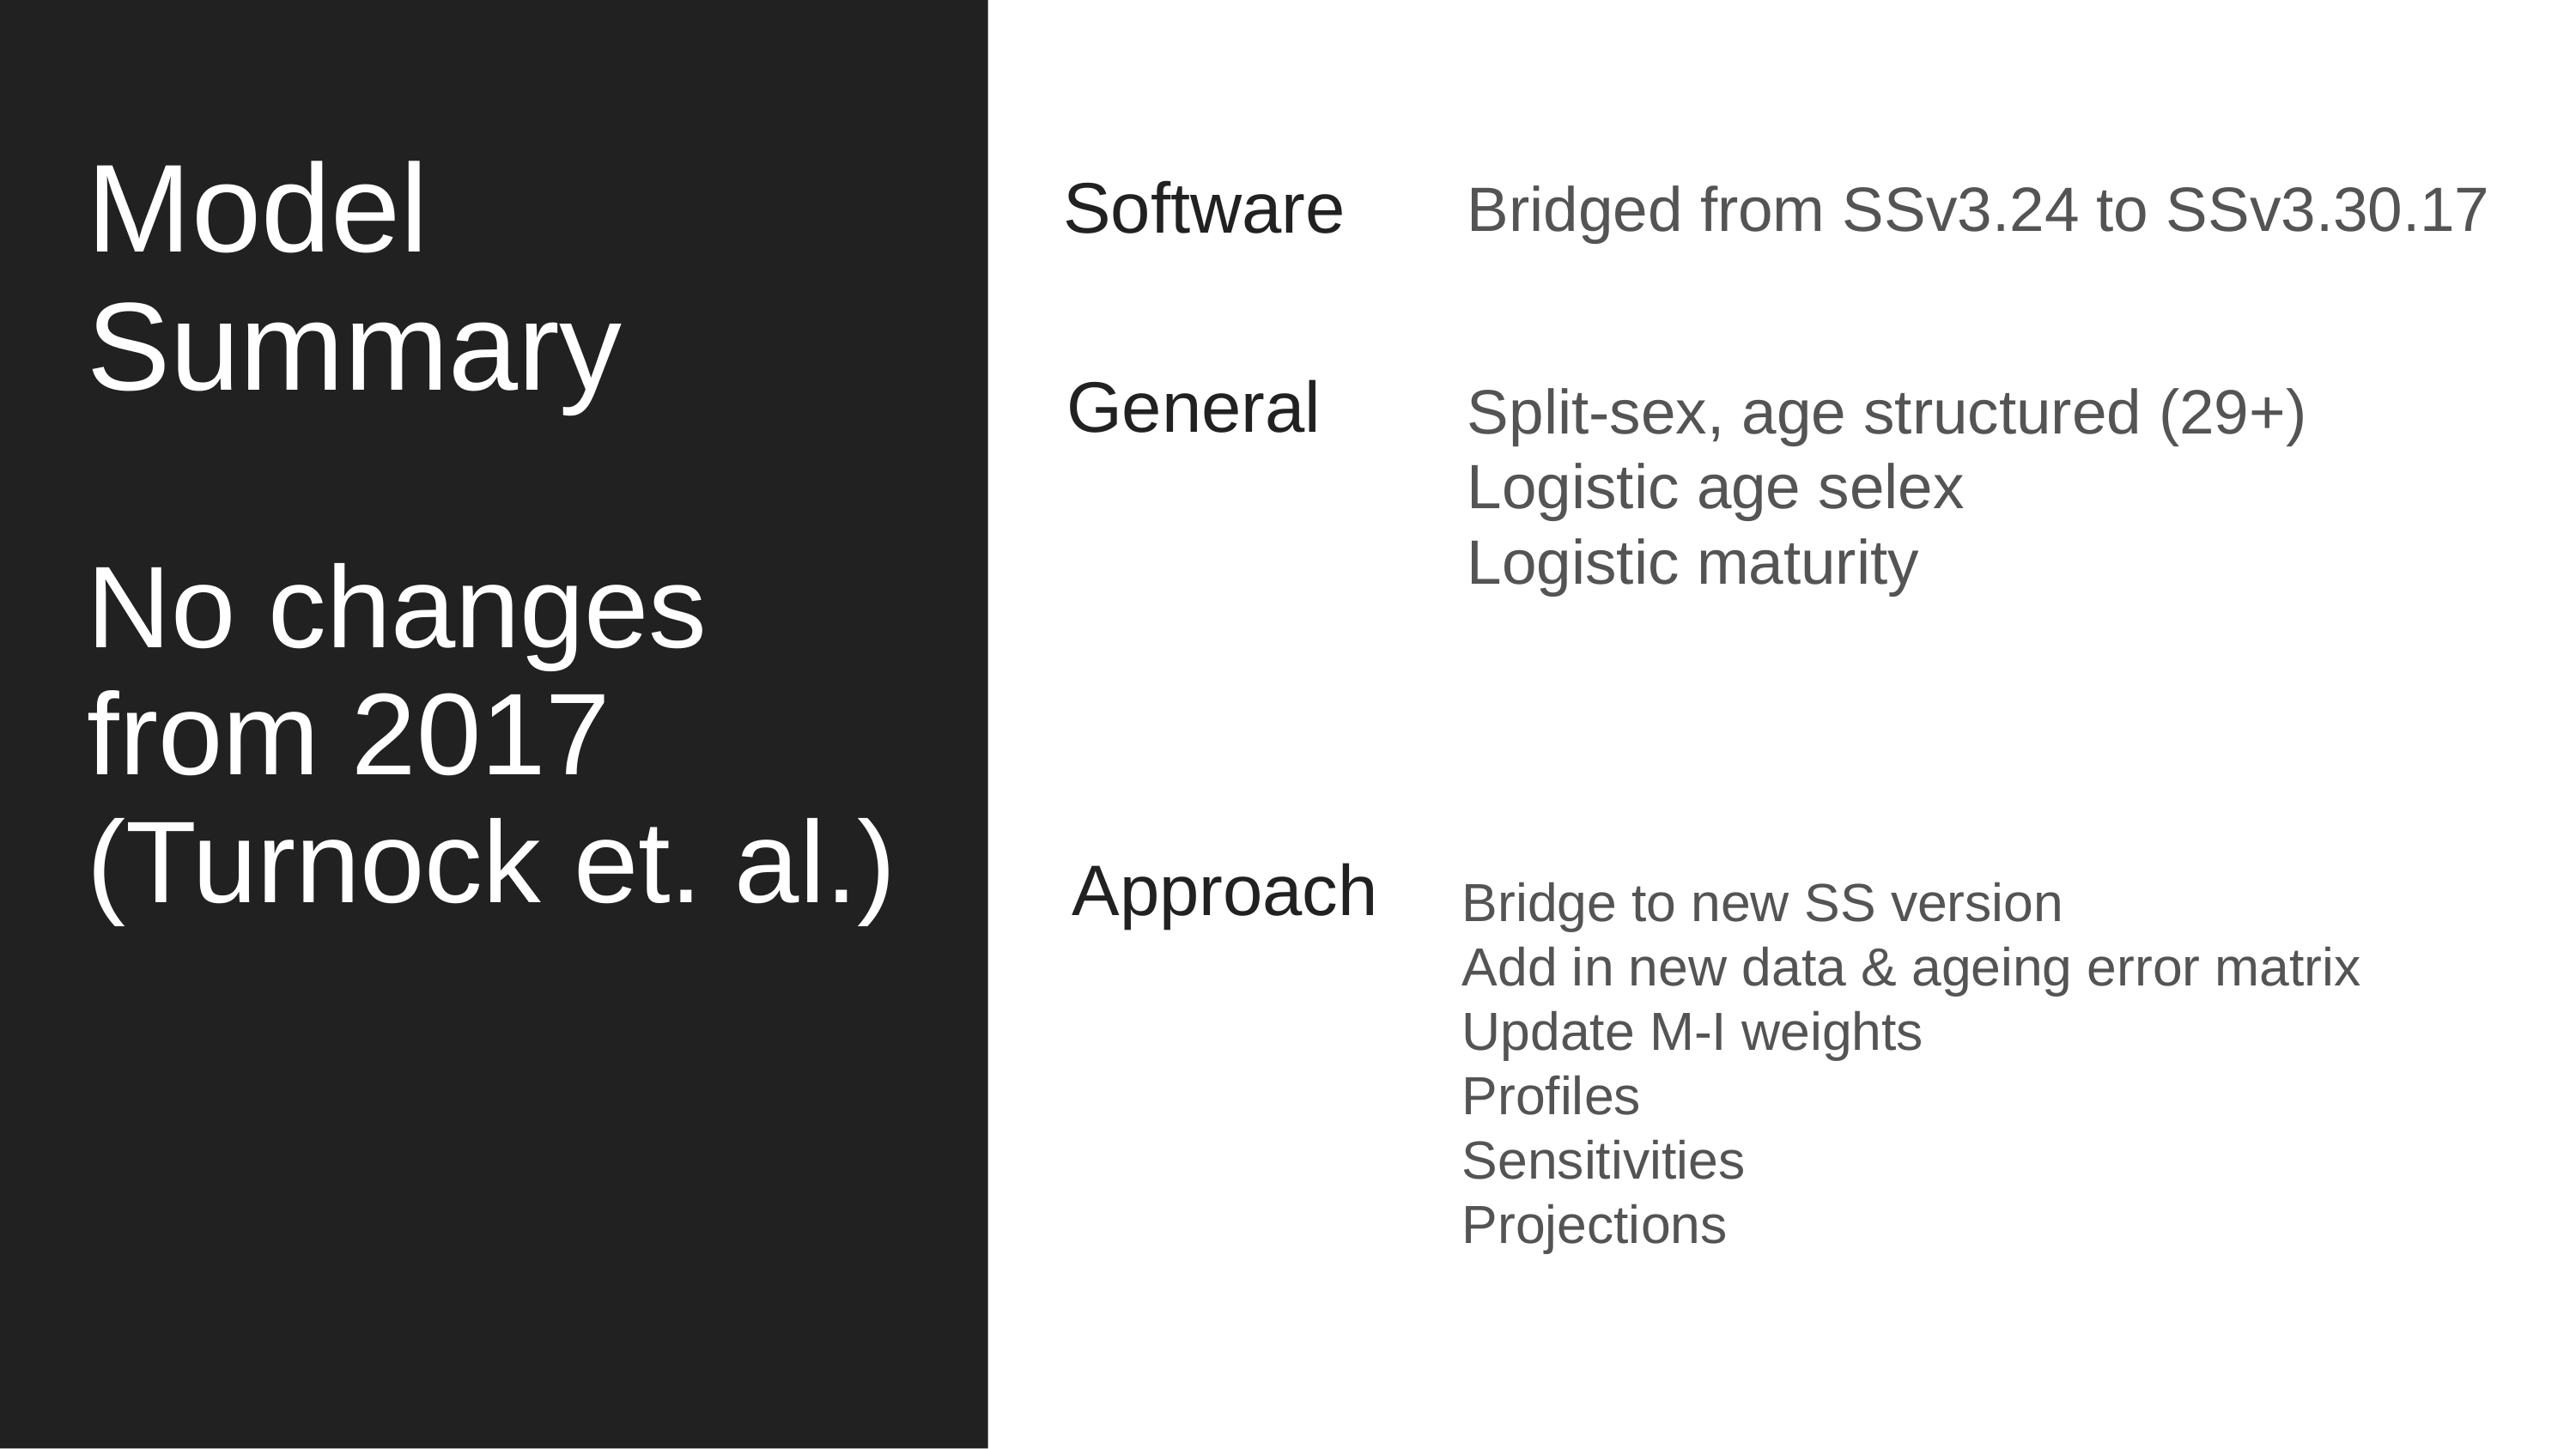

Model Summary

No changes from 2017 (Turnock et. al.)
Software
Bridged from SSv3.24 to SSv3.30.17
General
Split-sex, age structured (29+)
Logistic age selex
Logistic maturity

Approach
Bridge to new SS version
Add in new data & ageing error matrix
Update M-I weights
Profiles
Sensitivities
Projections